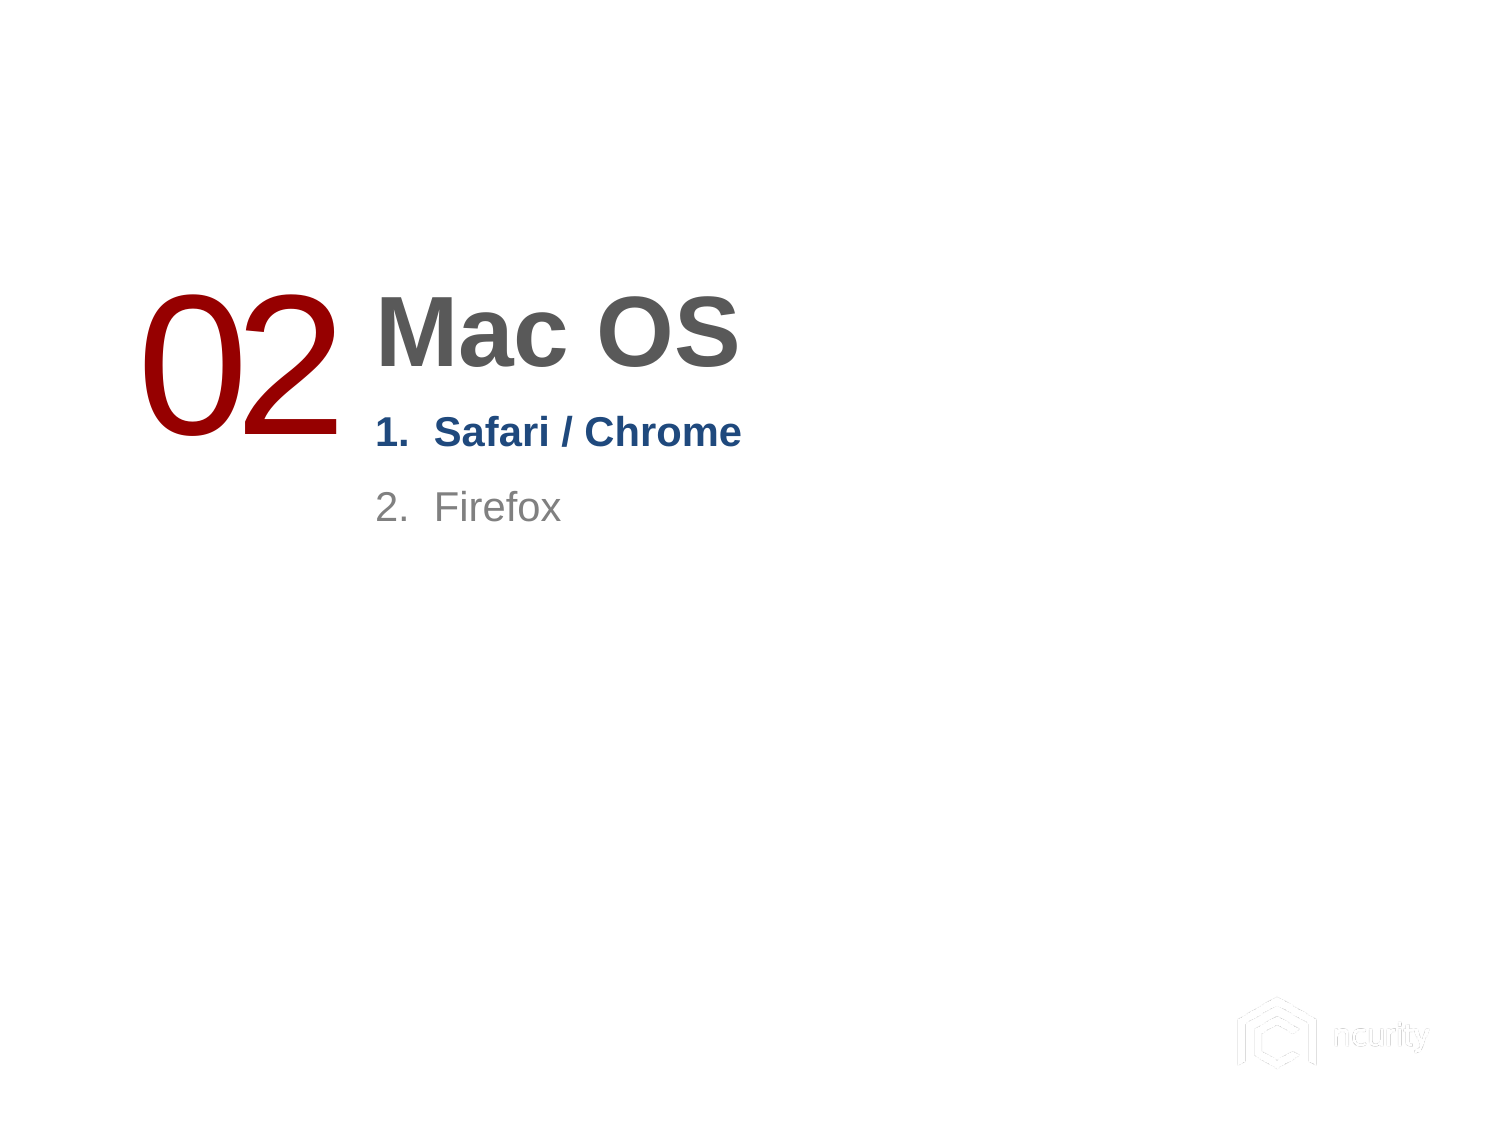

02
Mac OS
Safari / Chrome
Firefox